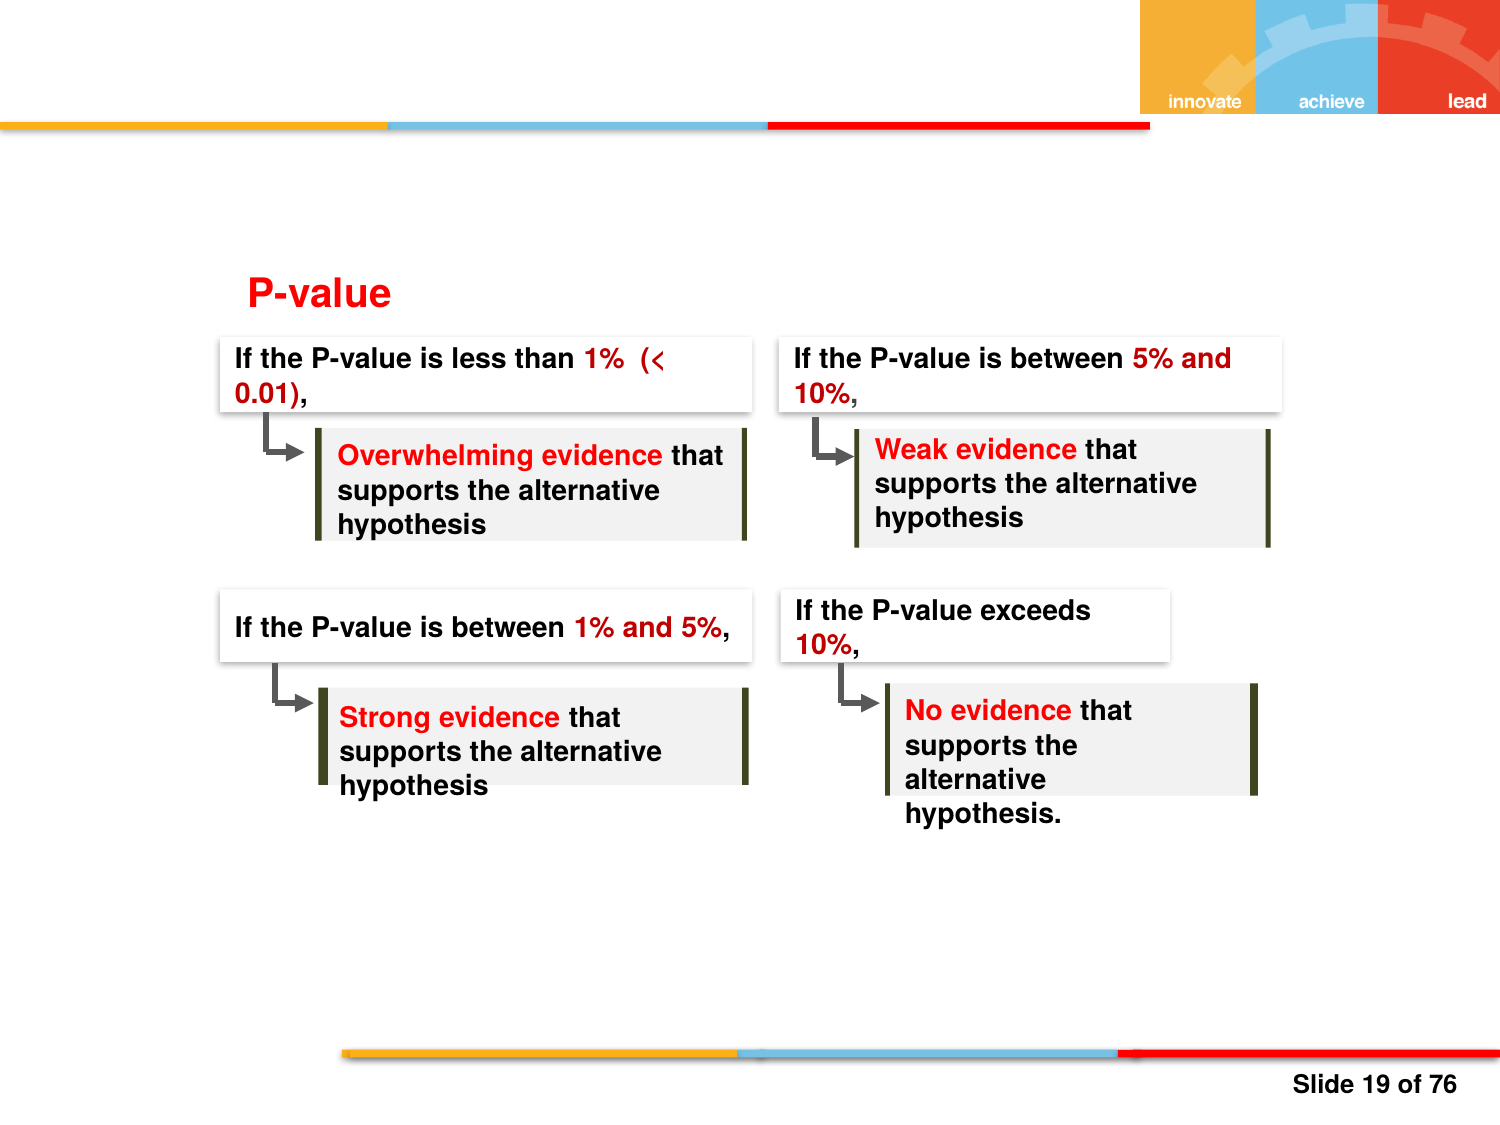

P-value
If the P-value is less than 1%  (< 0.01),
If the P-value is between 5% and 10%,
Weak evidence that supports the alternative hypothesis

Overwhelming evidence that supports the alternative hypothesis
If the P-value is between 1% and 5%,
If the P-value exceeds 10%,

No evidence that supports the alternative hypothesis.

Strong evidence that supports the alternative hypothesis